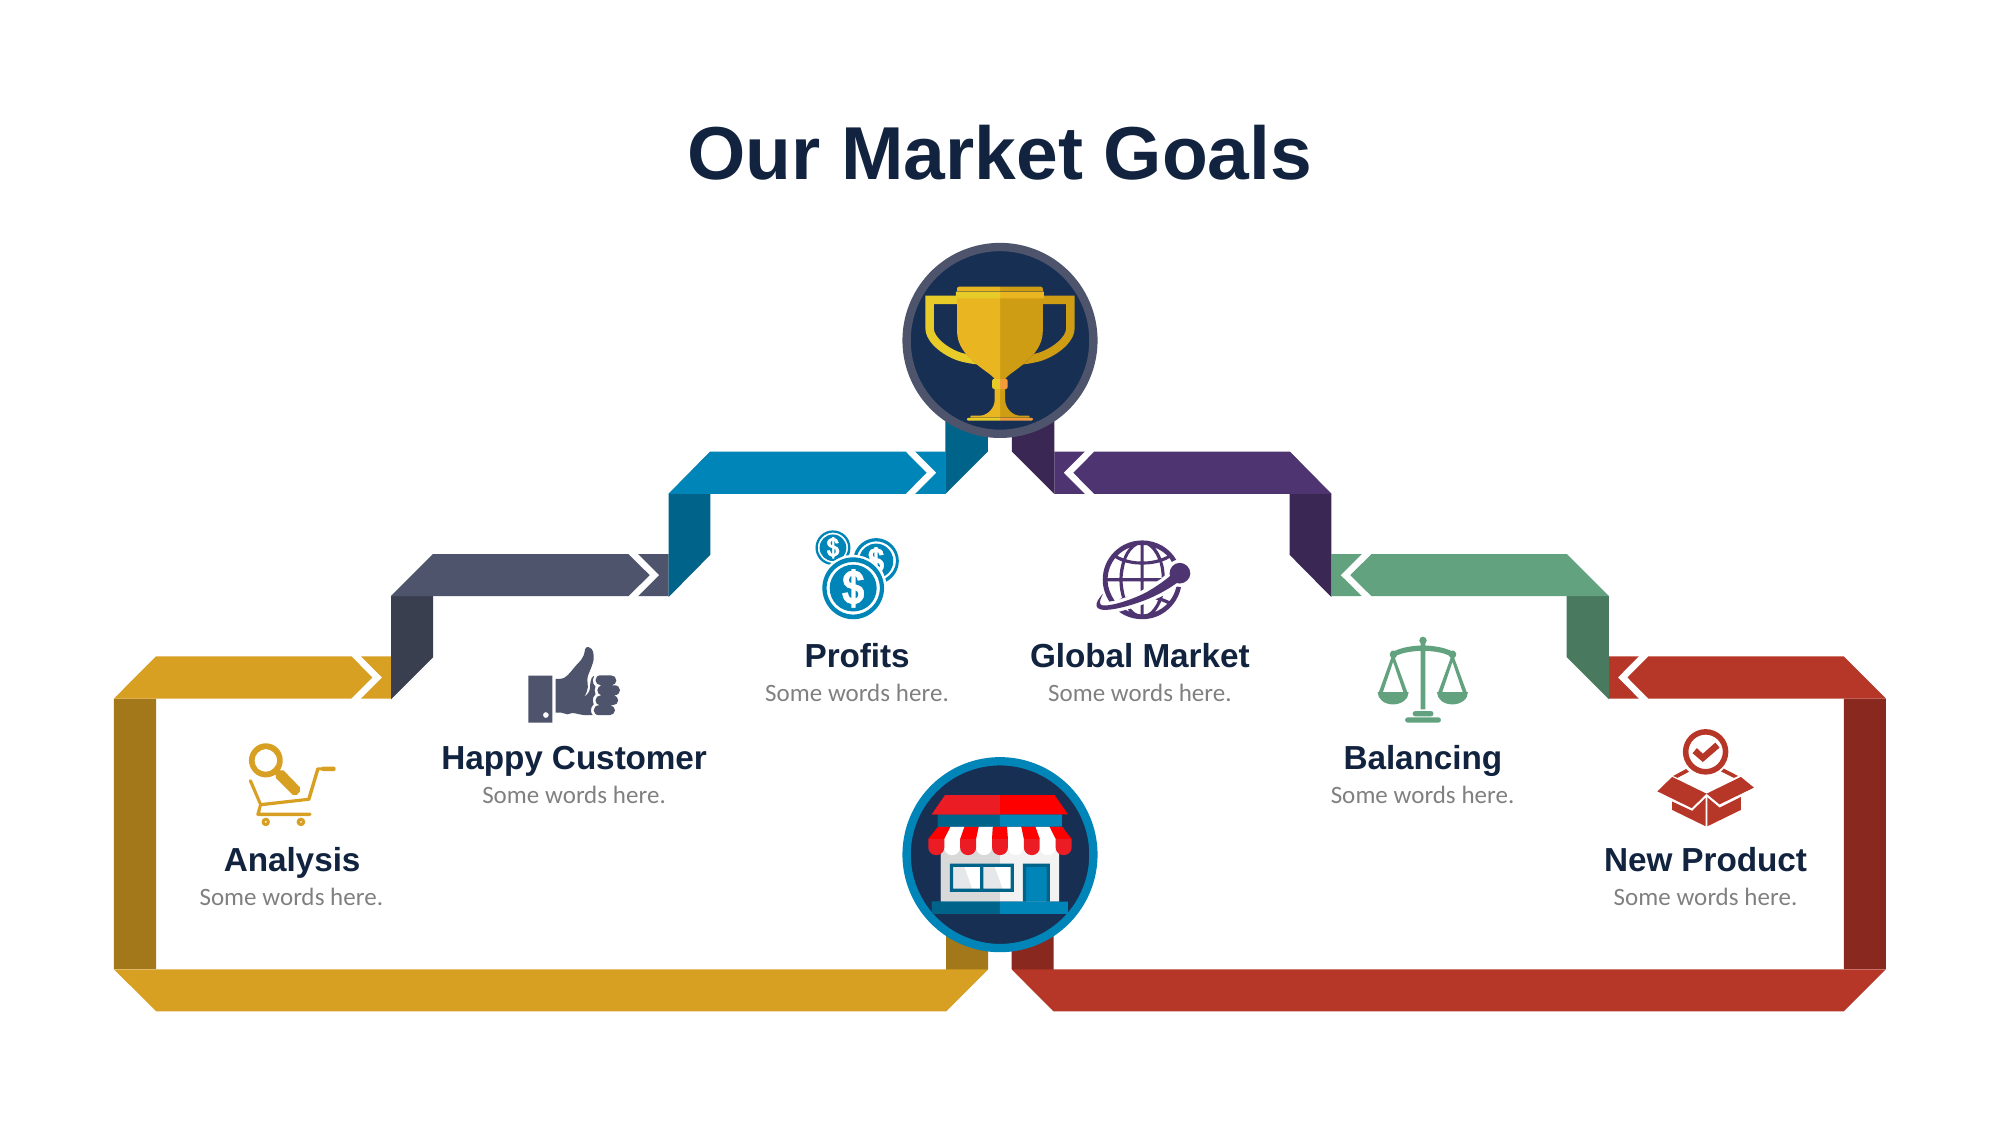

# Our Market Goals

Profits
Some words here.
Global Market
Some words here.

Happy Customer
Some words here.
Balancing
Some words here.

Analysis
Some words here.
New Product
Some words here.